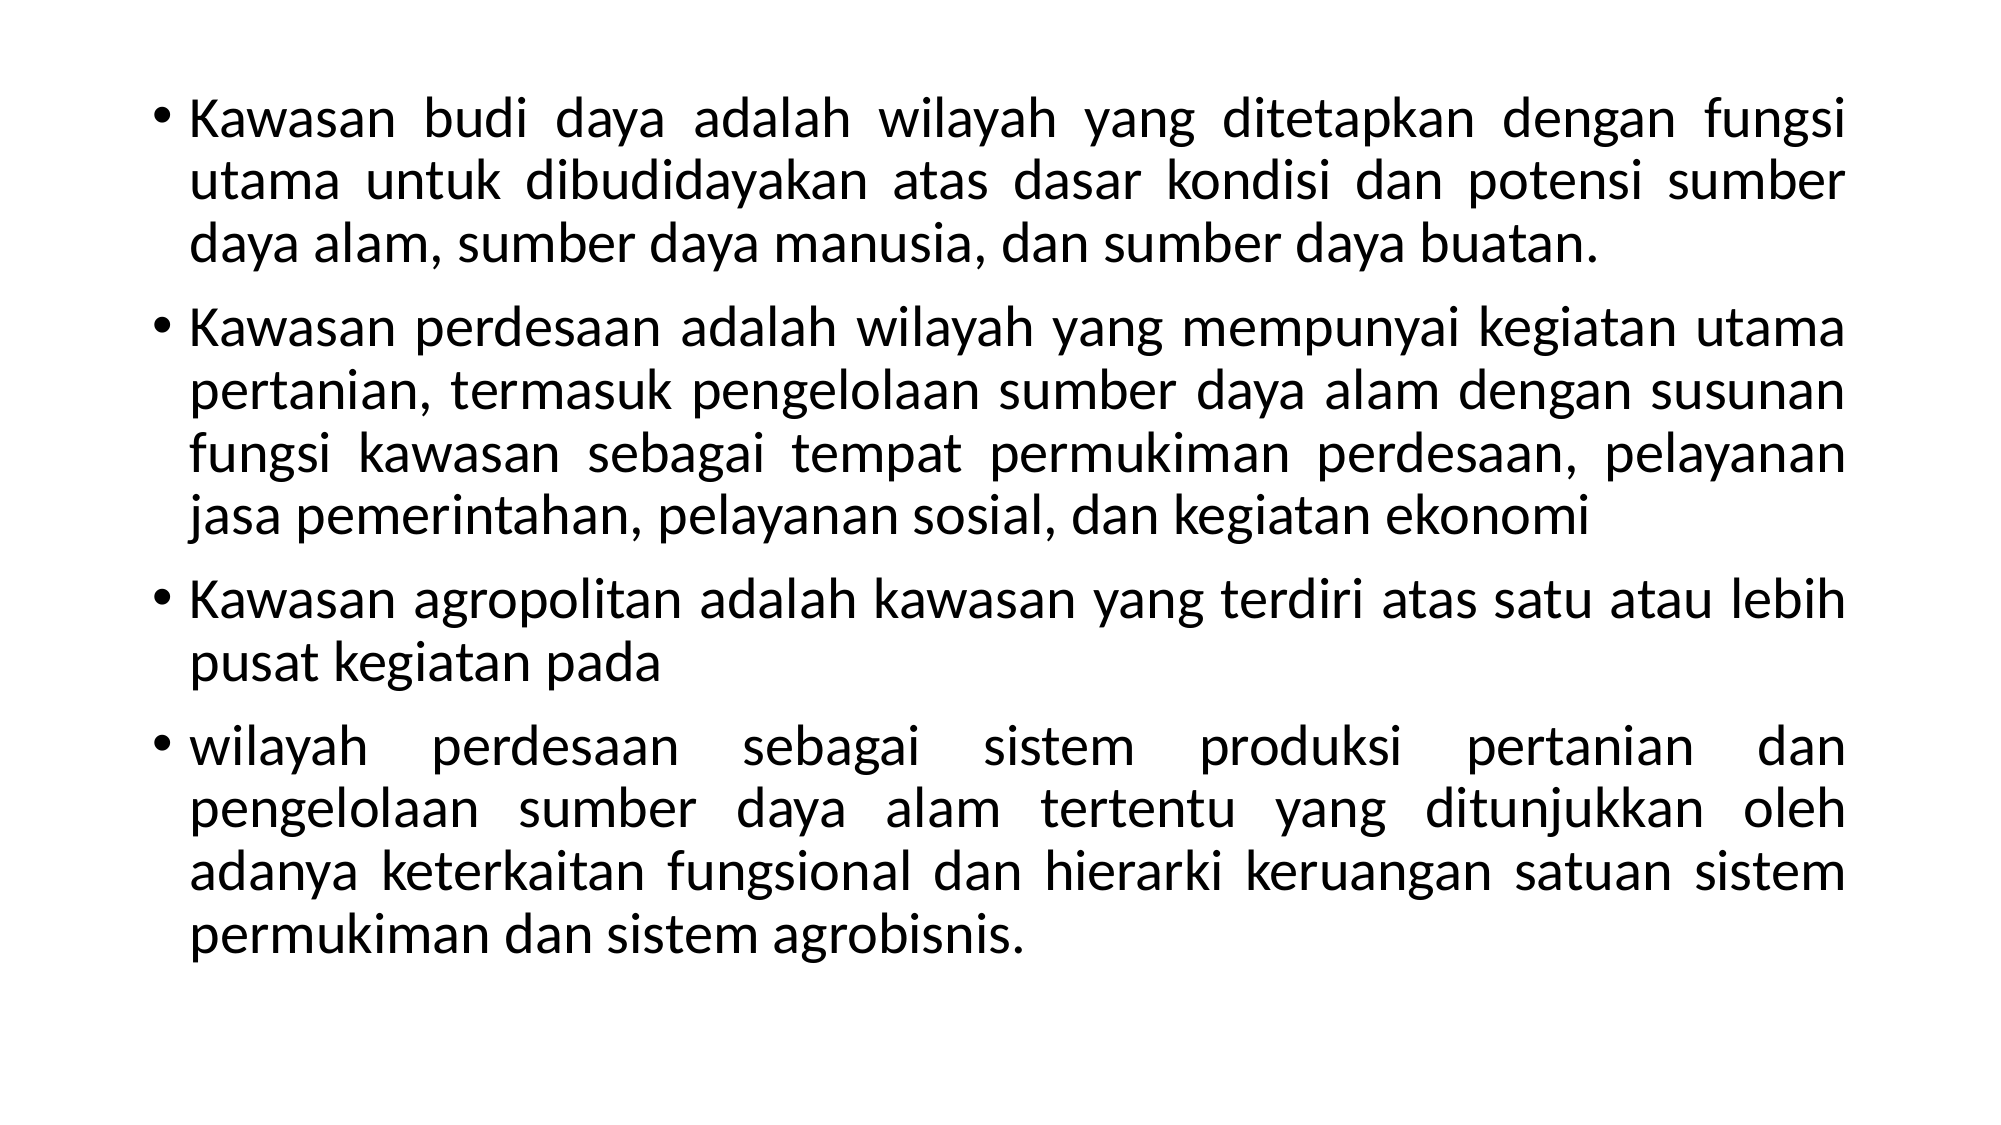

Kawasan budi daya adalah wilayah yang ditetapkan dengan fungsi utama untuk dibudidayakan atas dasar kondisi dan potensi sumber daya alam, sumber daya manusia, dan sumber daya buatan.
Kawasan perdesaan adalah wilayah yang mempunyai kegiatan utama pertanian, termasuk pengelolaan sumber daya alam dengan susunan fungsi kawasan sebagai tempat permukiman perdesaan, pelayanan jasa pemerintahan, pelayanan sosial, dan kegiatan ekonomi
Kawasan agropolitan adalah kawasan yang terdiri atas satu atau lebih pusat kegiatan pada
wilayah perdesaan sebagai sistem produksi pertanian dan pengelolaan sumber daya alam tertentu yang ditunjukkan oleh adanya keterkaitan fungsional dan hierarki keruangan satuan sistem permukiman dan sistem agrobisnis.